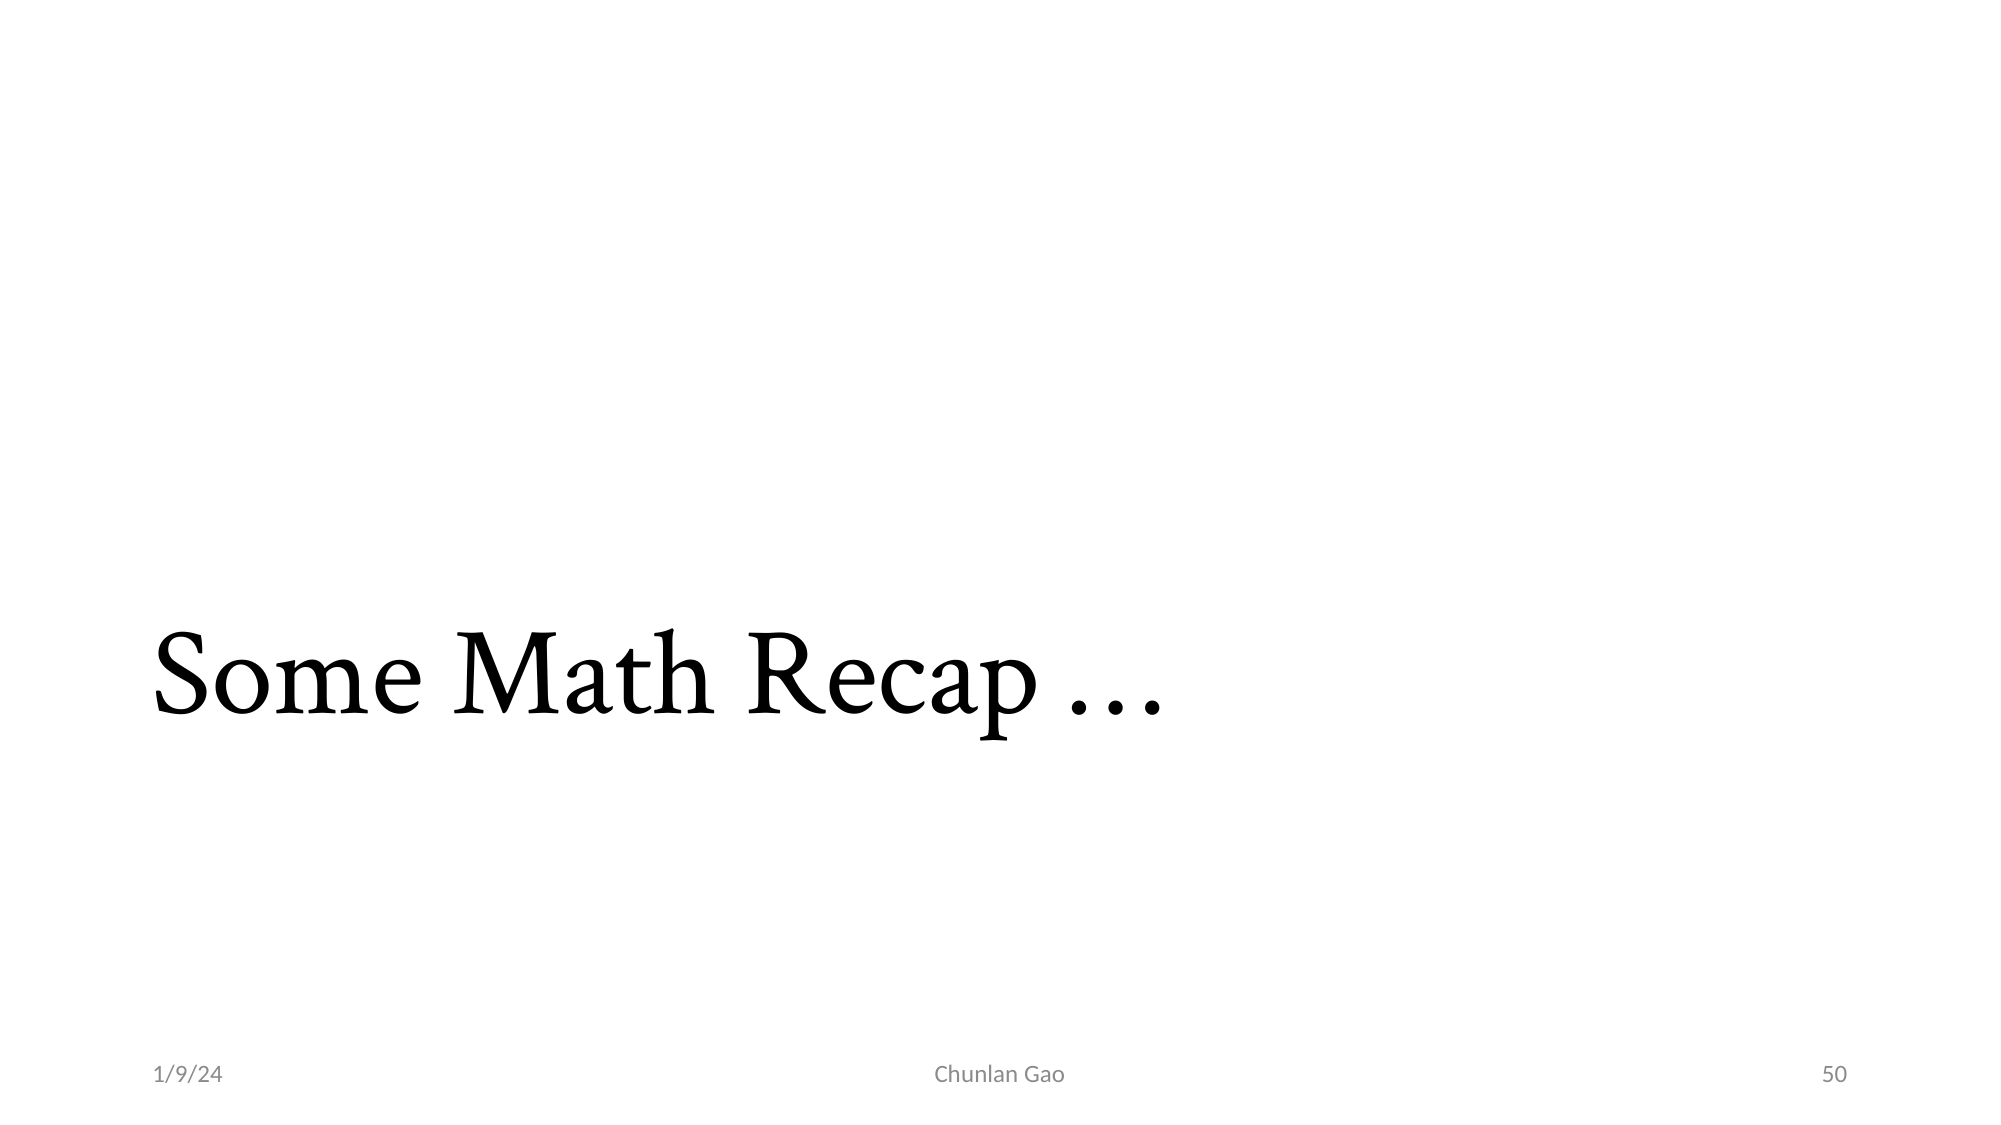

# Some Math Recap …

1/9/24
Chunlan Gao
50